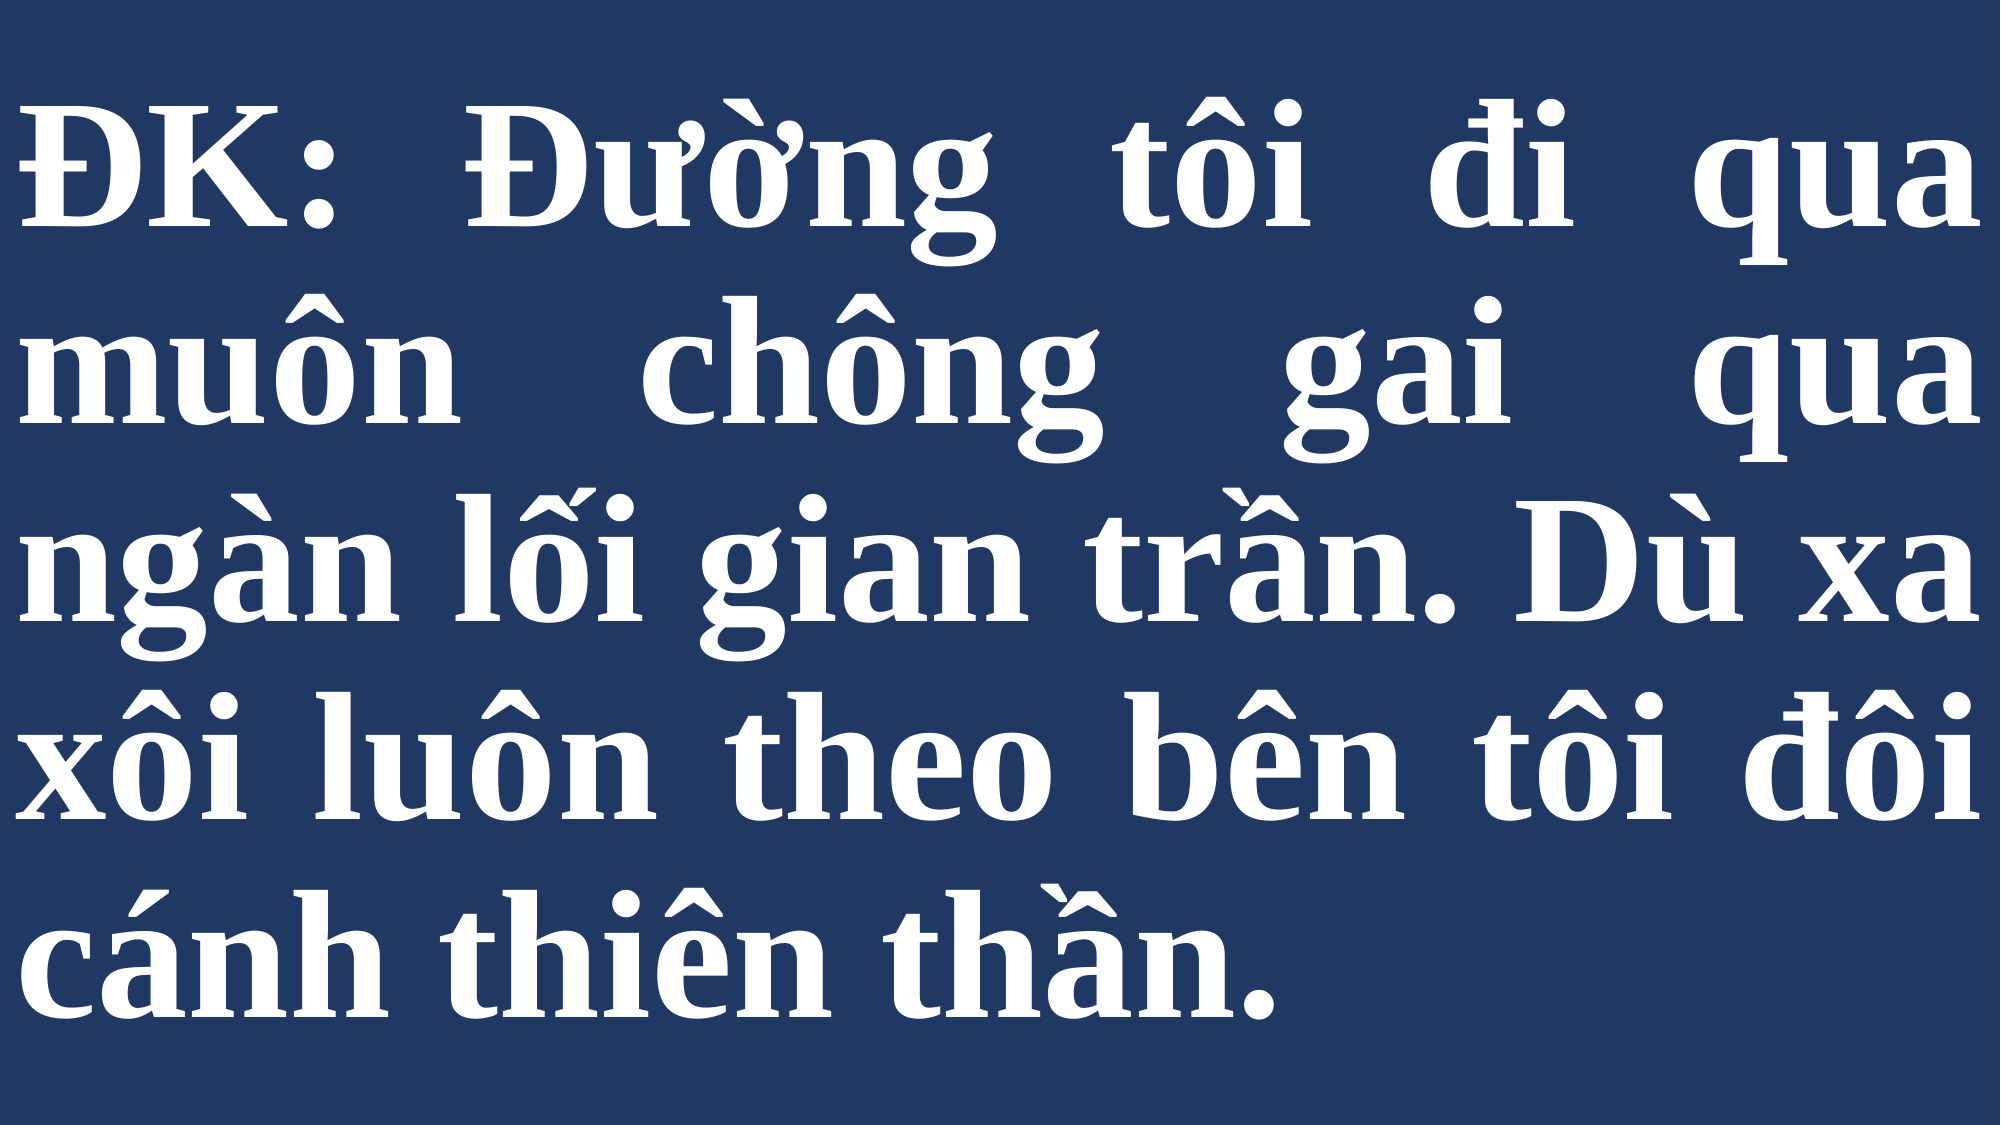

# ĐK: Đường tôi đi qua muôn chông gai qua ngàn lối gian trần. Dù xa xôi luôn theo bên tôi đôi cánh thiên thần.